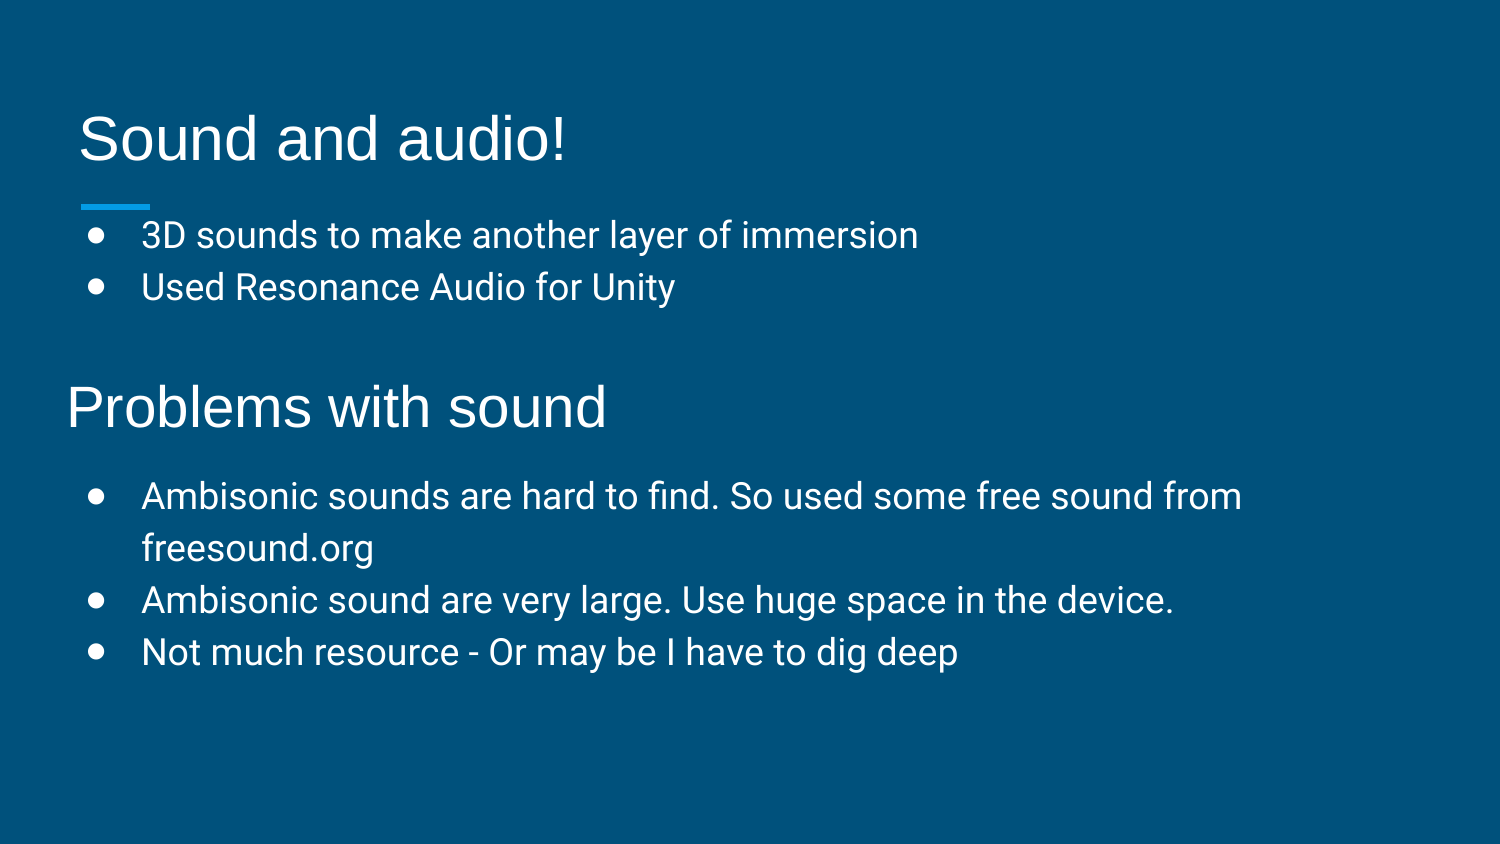

# Sound and audio!
3D sounds to make another layer of immersion
Used Resonance Audio for Unity

Problems with sound
Ambisonic sounds are hard to find. So used some free sound from  freesound.org
Ambisonic sound are very large. Use huge space in the device.
Not much resource - Or may be I have to dig deep